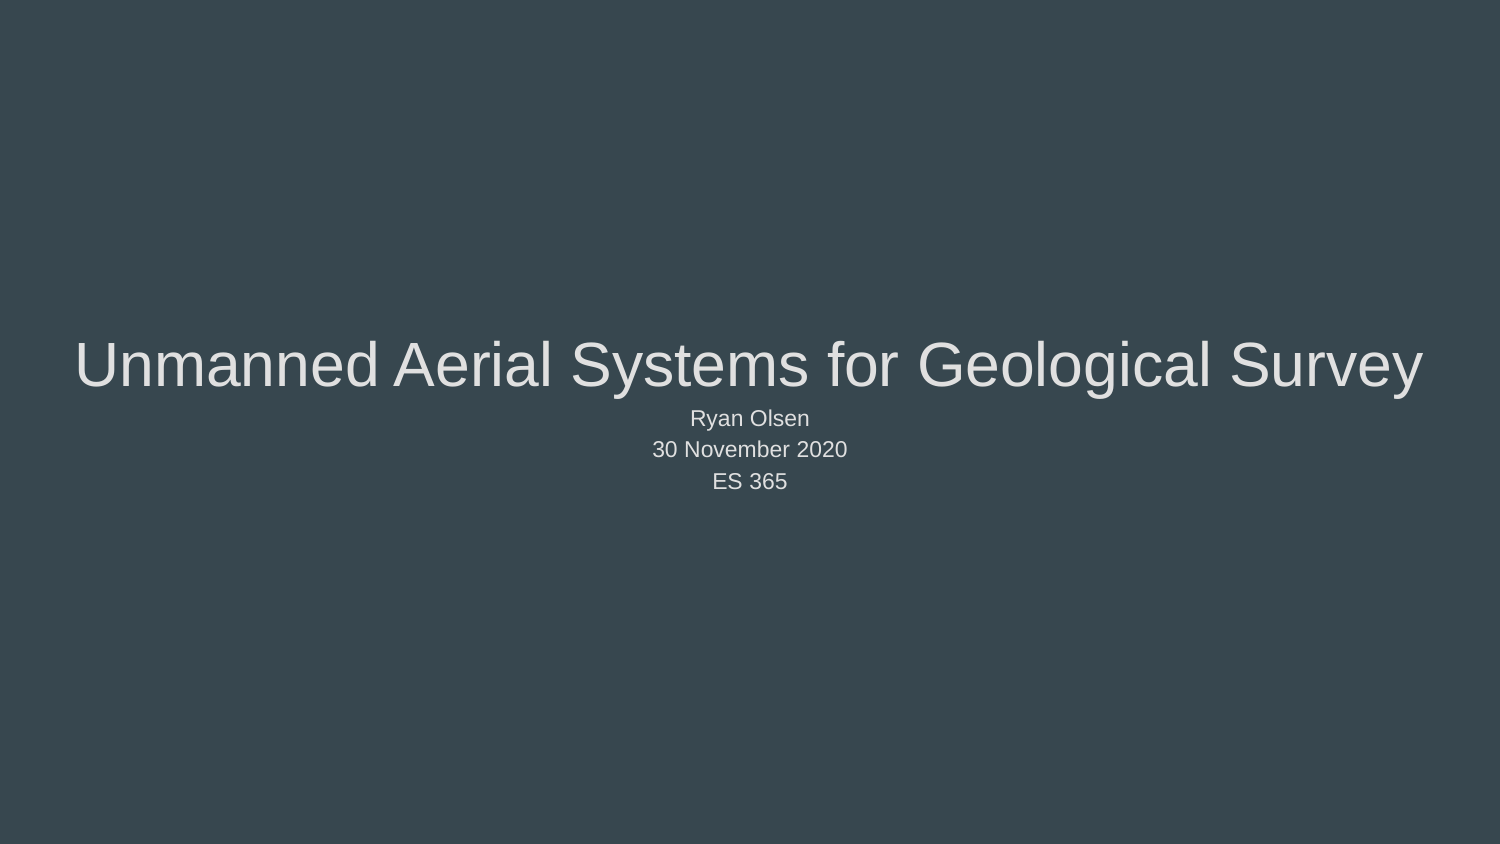

# Unmanned Aerial Systems for Geological Survey
Ryan Olsen
30 November 2020
ES 365